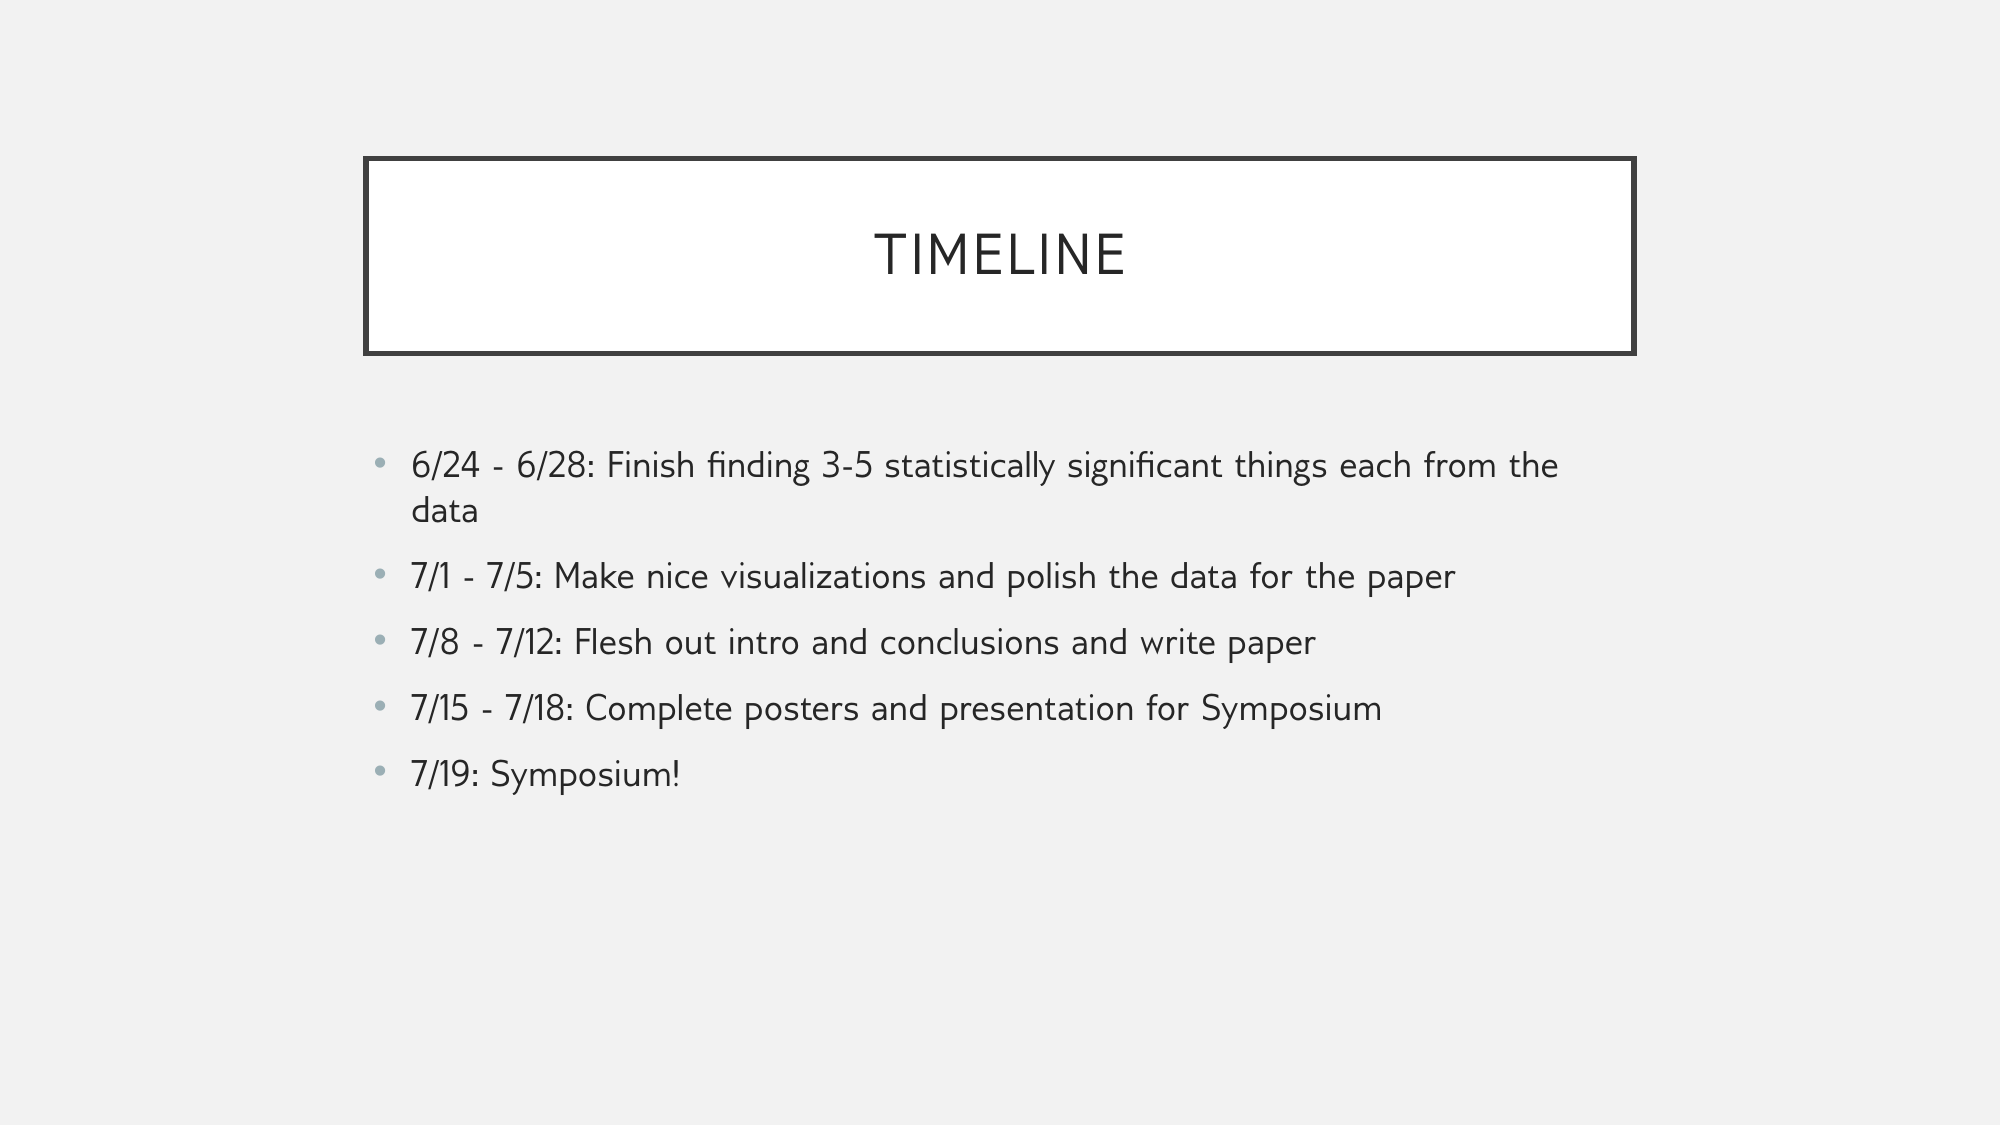

# Timeline
6/24 - 6/28: Finish finding 3-5 statistically significant things each from the data
7/1 - 7/5: Make nice visualizations and polish the data for the paper
7/8 - 7/12: Flesh out intro and conclusions and write paper
7/15 - 7/18: Complete posters and presentation for Symposium
7/19: Symposium!